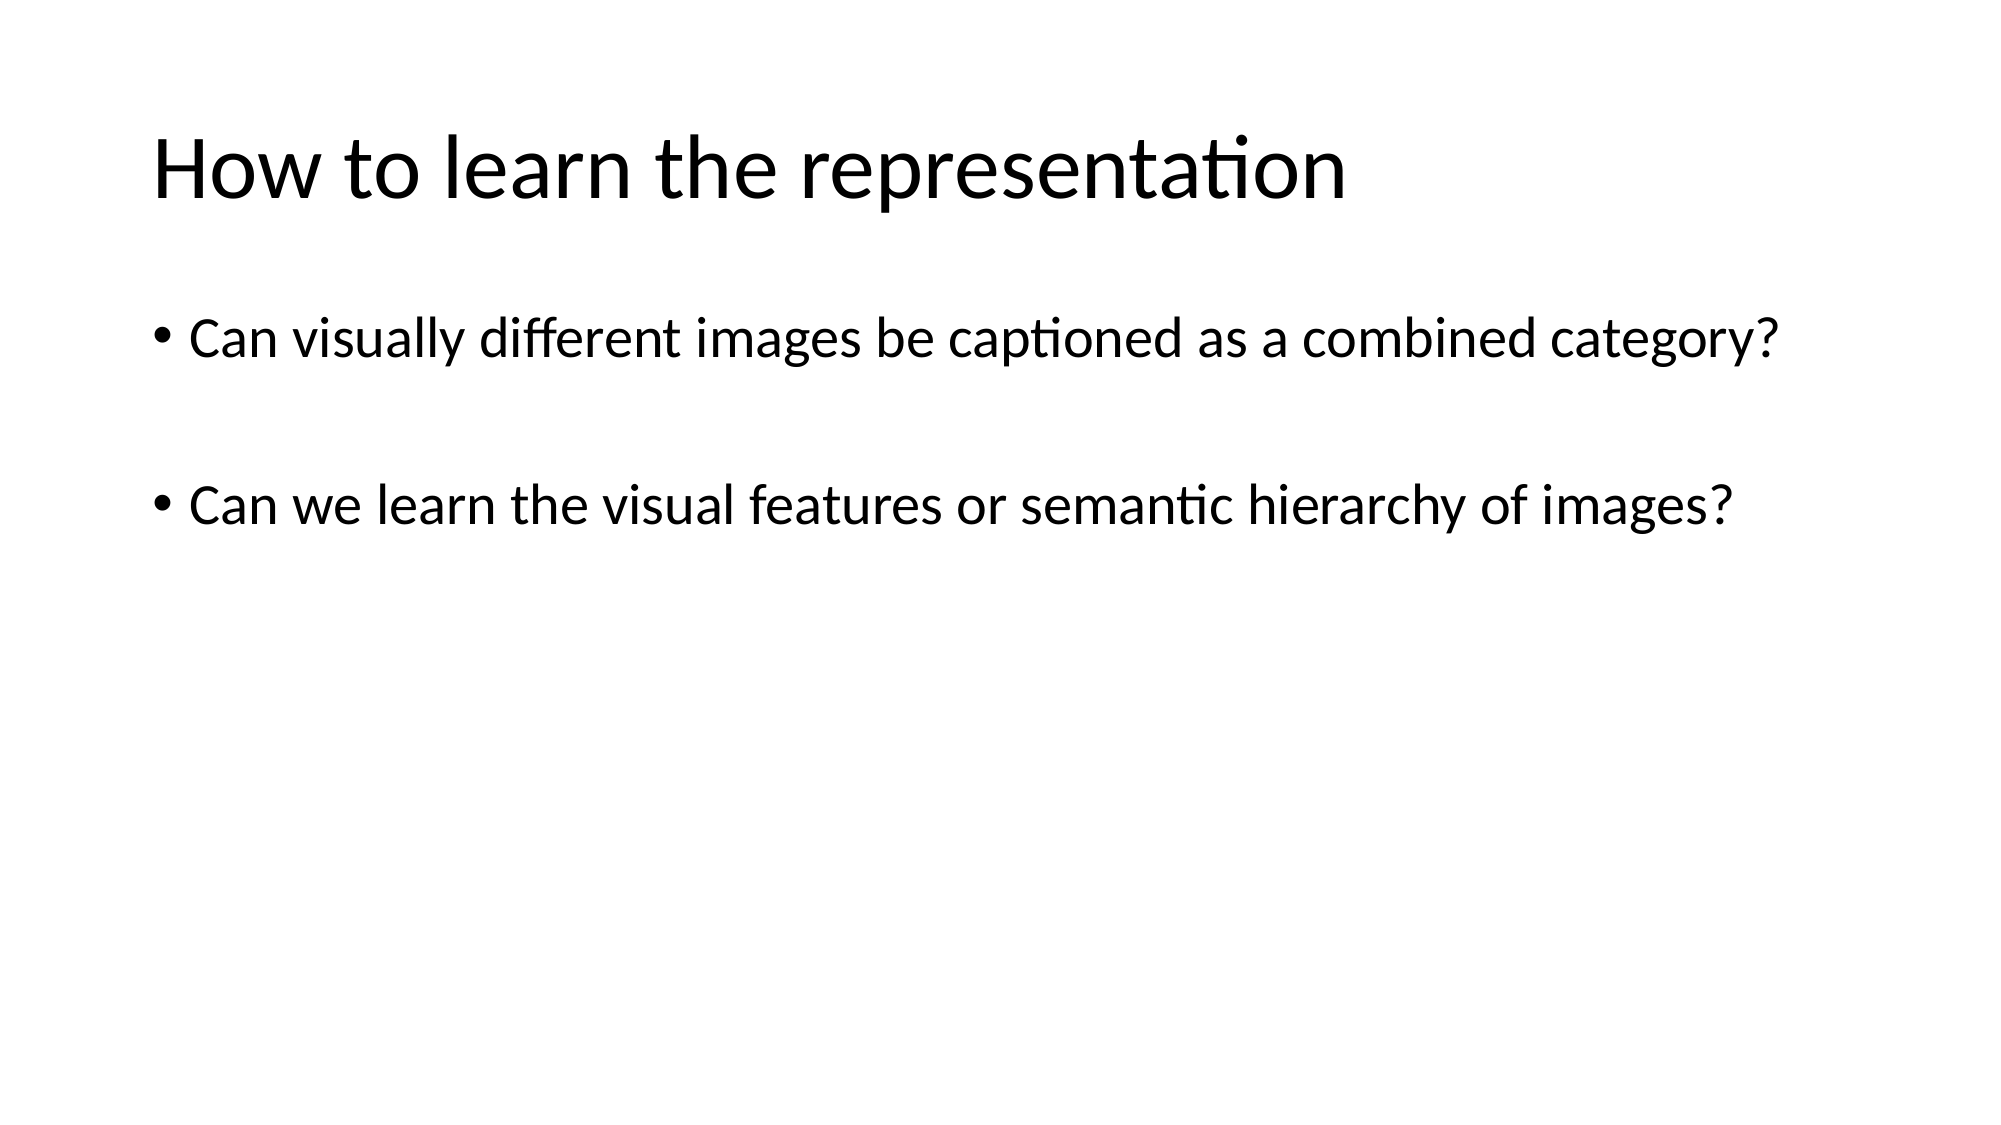

# How to learn the representation
Can visually different images be captioned as a combined category?

Can we learn the visual features or semantic hierarchy of images?